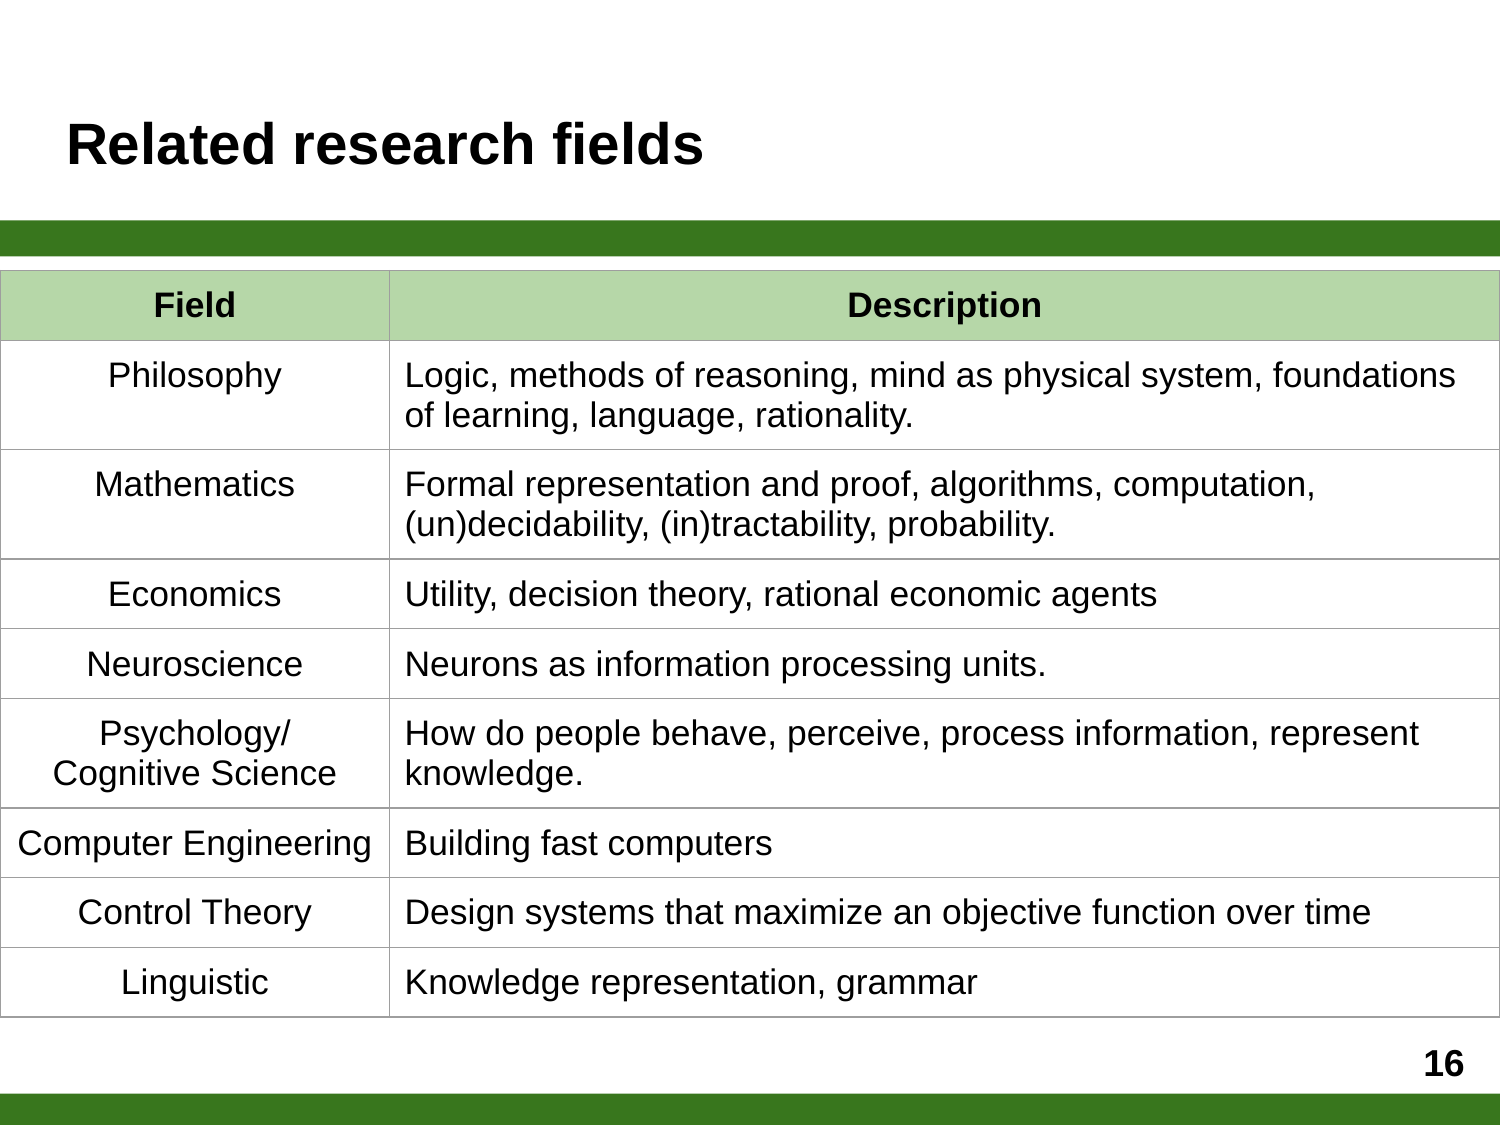

# Related research fields
| Field | Description |
| --- | --- |
| Philosophy | Logic, methods of reasoning, mind as physical system, foundations of learning, language, rationality. |
| Mathematics | Formal representation and proof, algorithms, computation, (un)decidability, (in)tractability, probability. |
| Economics | Utility, decision theory, rational economic agents |
| Neuroscience | Neurons as information processing units. |
| Psychology/ Cognitive Science | How do people behave, perceive, process information, represent knowledge. |
| Computer Engineering | Building fast computers |
| Control Theory | Design systems that maximize an objective function over time |
| Linguistic | Knowledge representation, grammar |
16